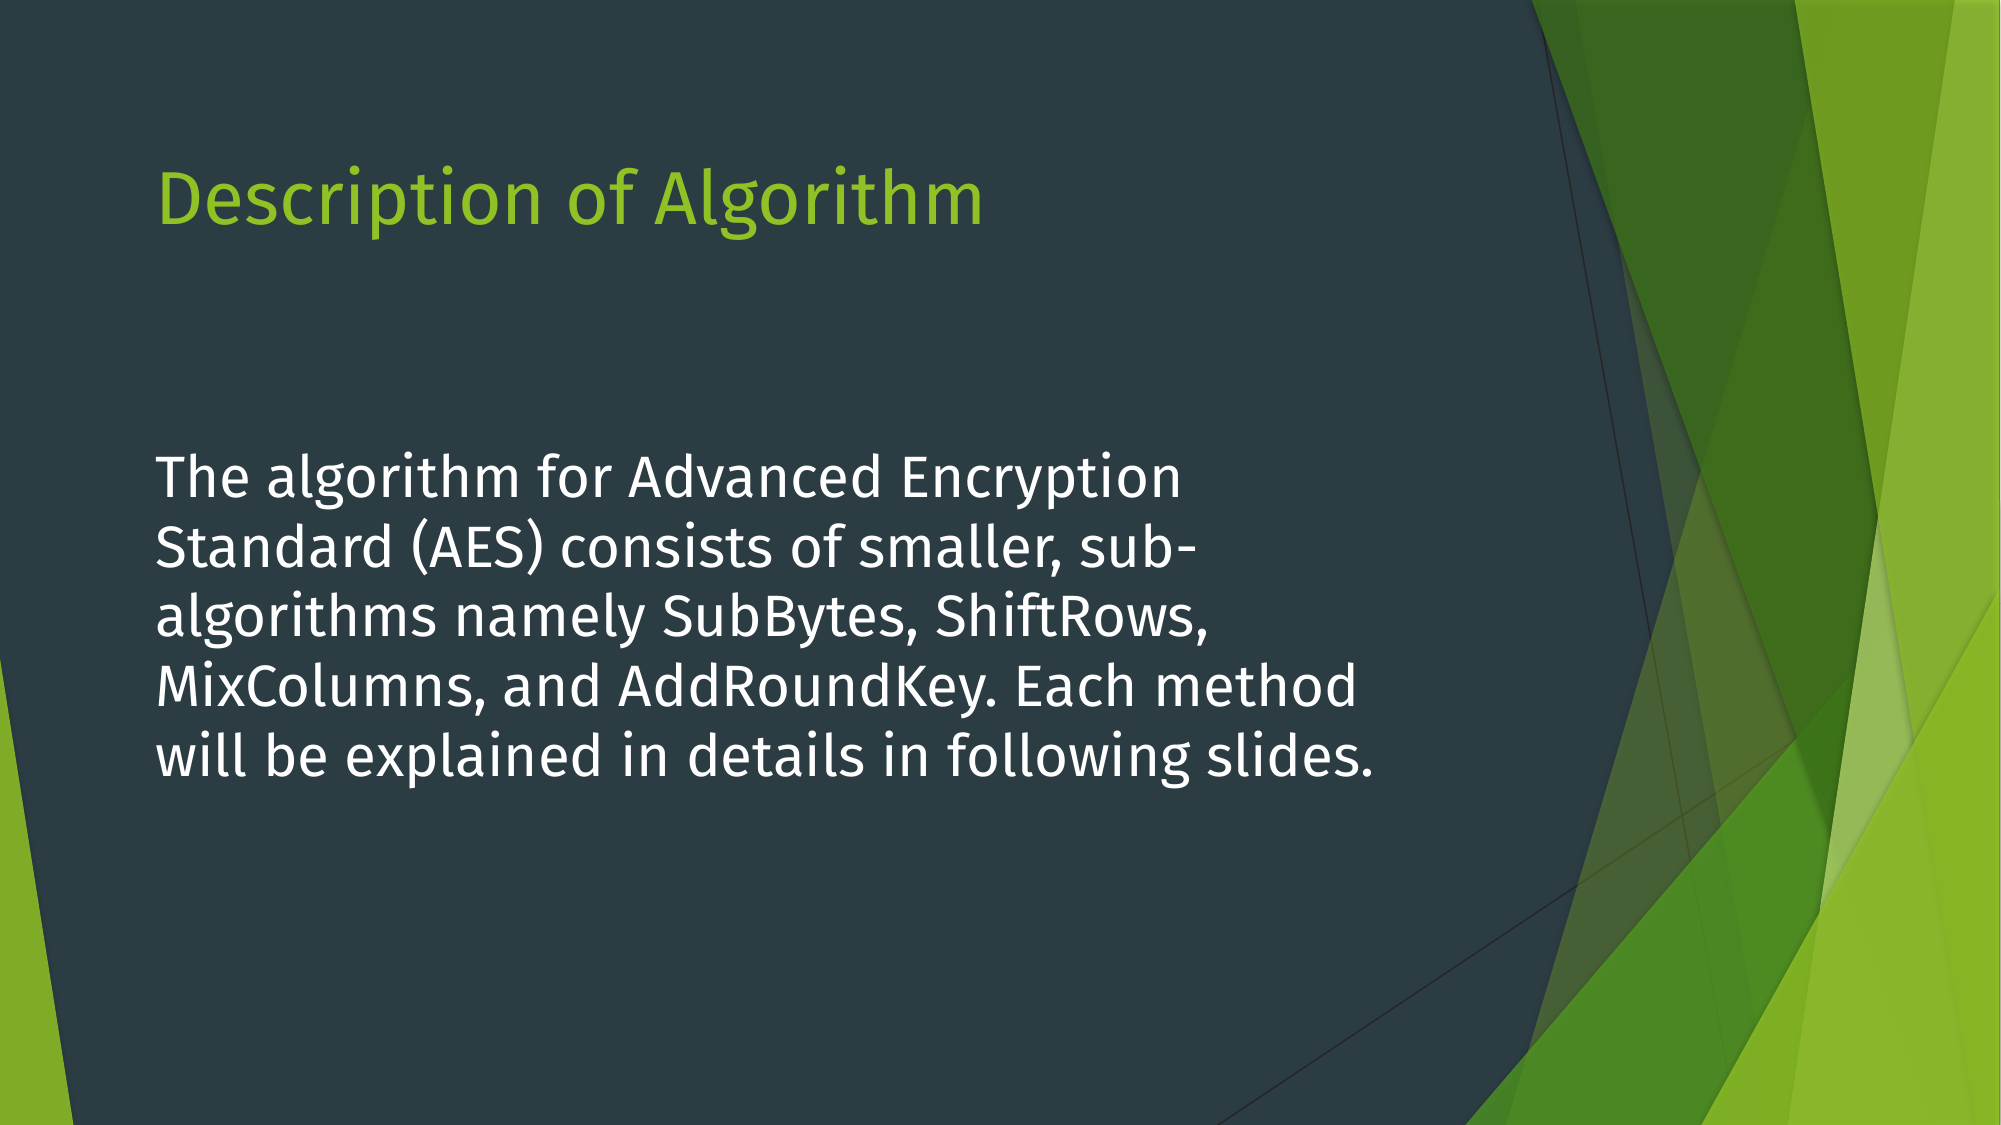

# Description of Algorithm
The algorithm for Advanced Encryption Standard (AES) consists of smaller, sub-algorithms namely SubBytes, ShiftRows, MixColumns, and AddRoundKey. Each method will be explained in details in following slides.